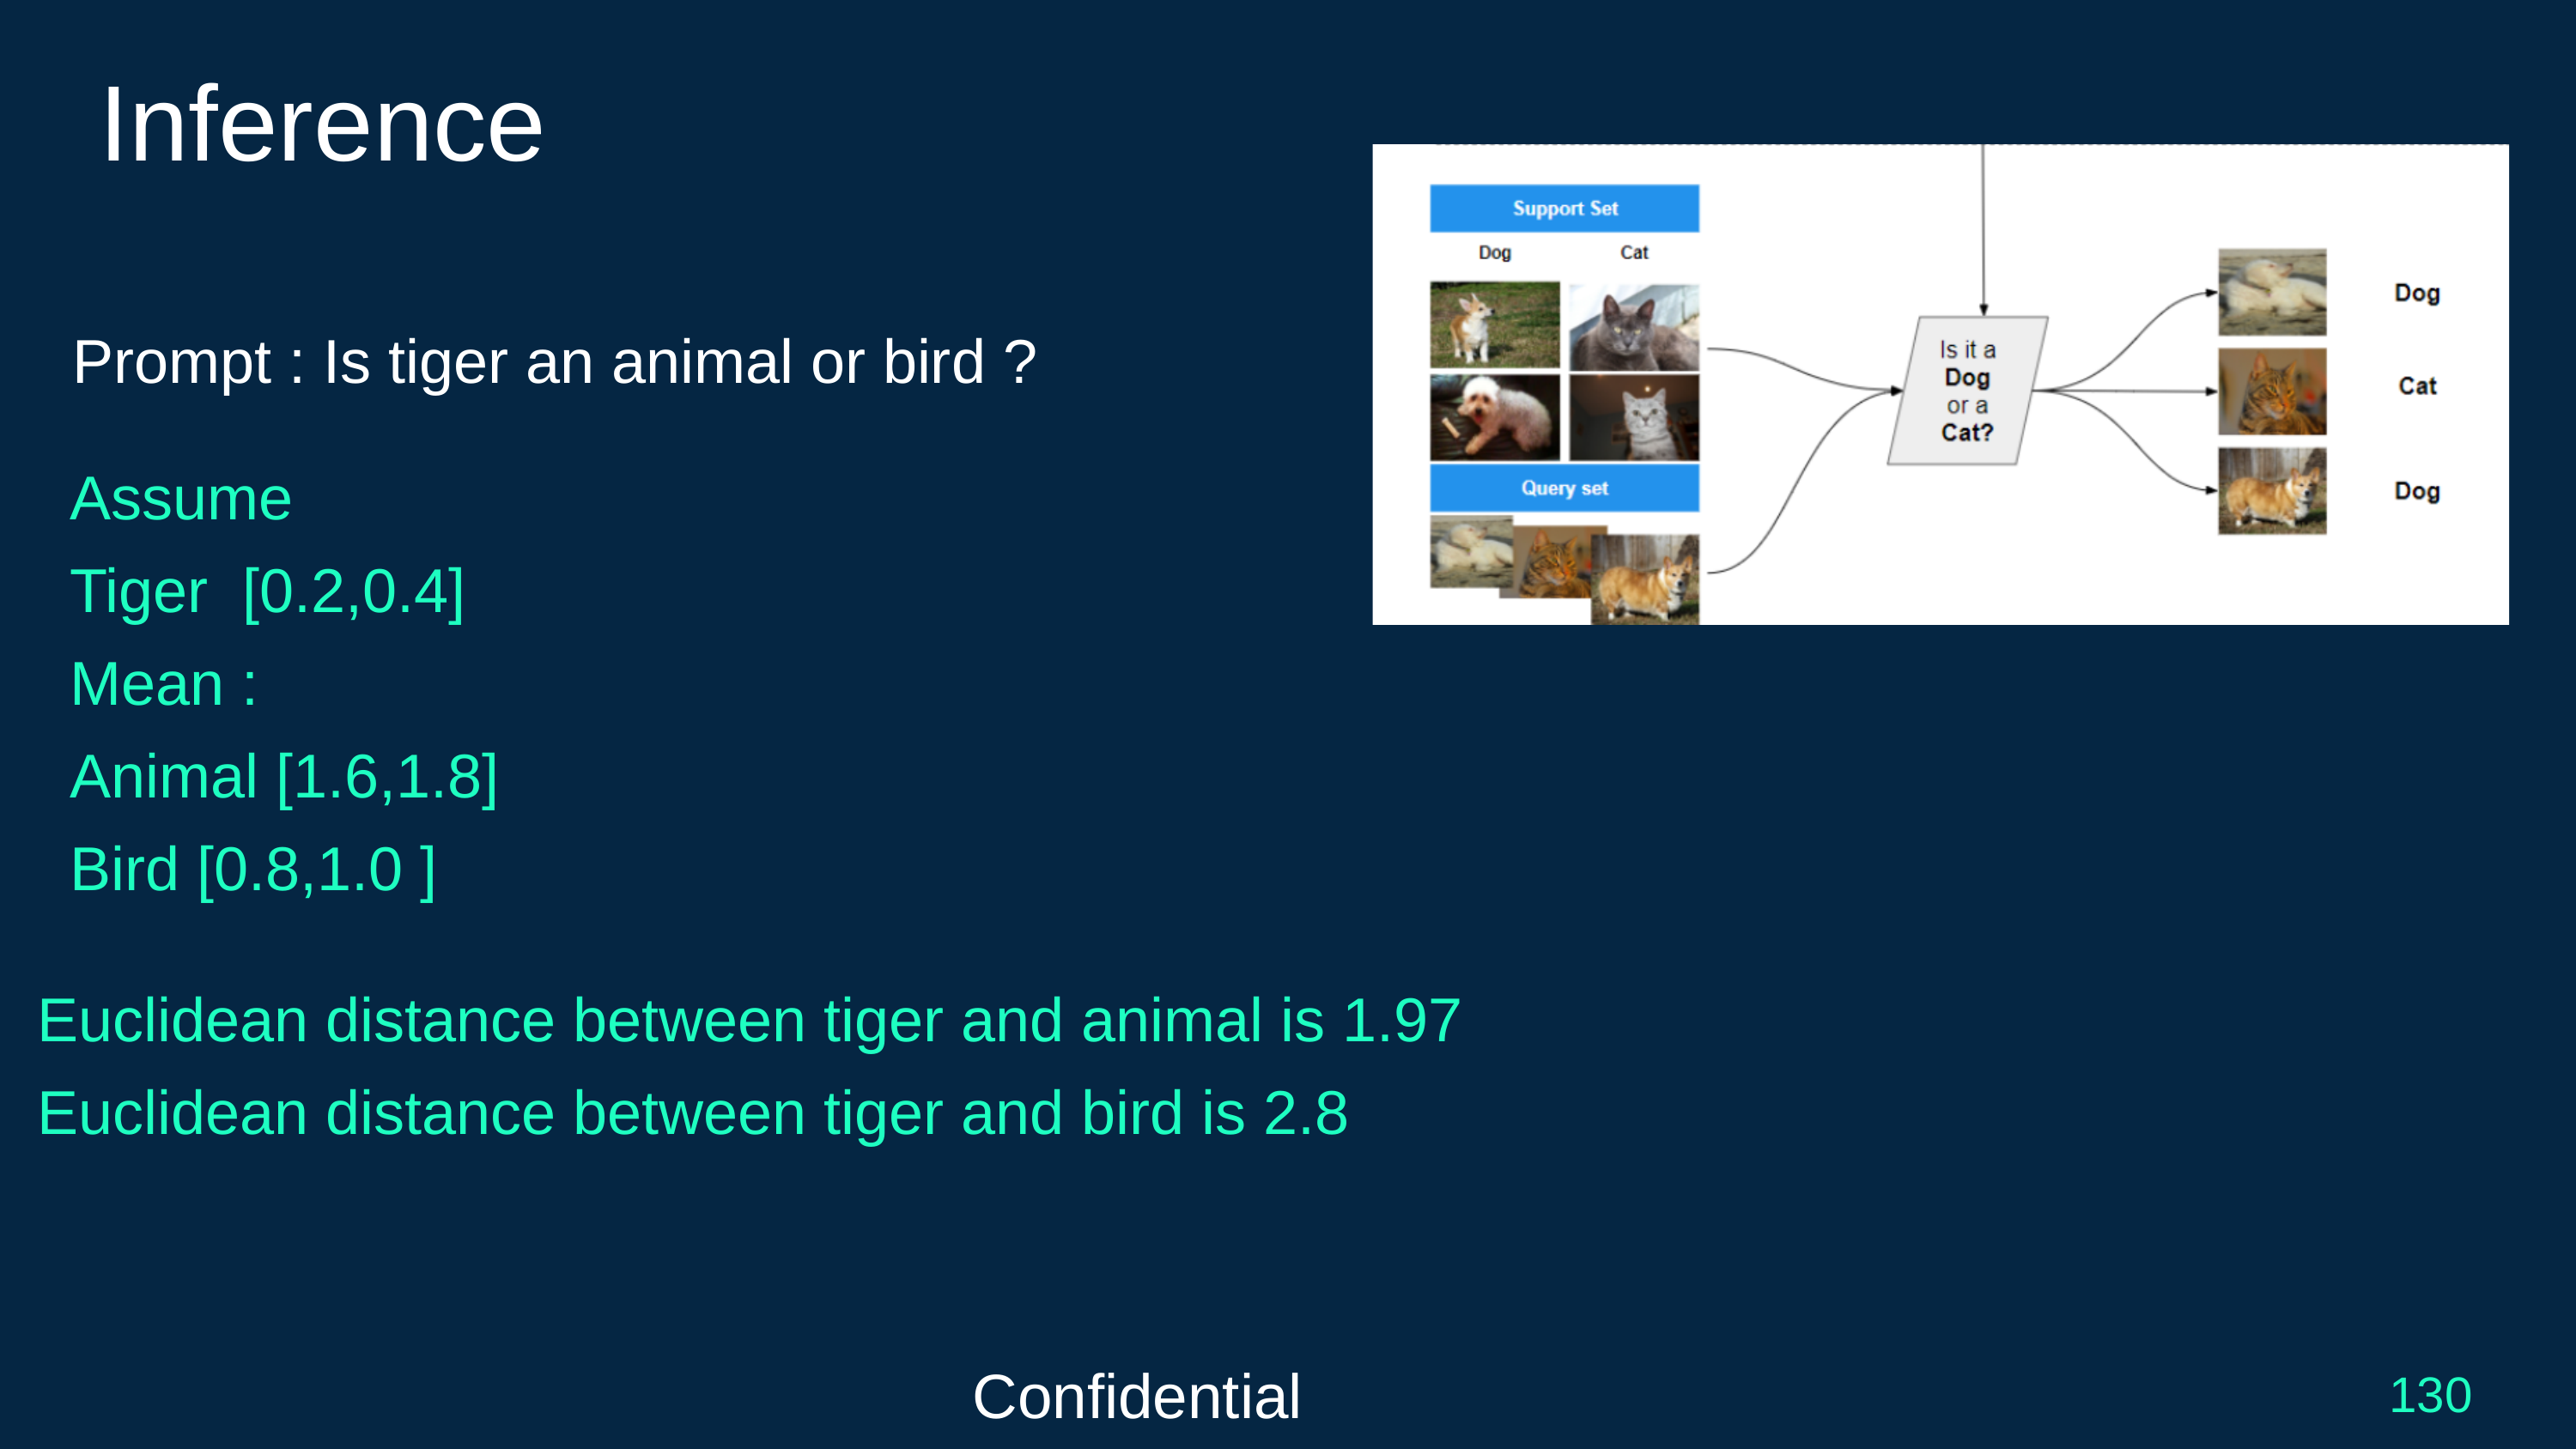

Inference

Prompt : Is tiger an animal or bird ?
Assume
Tiger  [0.2,0.4]
Mean :
Animal [1.6,1.8]
Bird [0.8,1.0 ]
Euclidean distance between tiger and animal is 1.97
Euclidean distance between tiger and bird is 2.8
Confidential
130